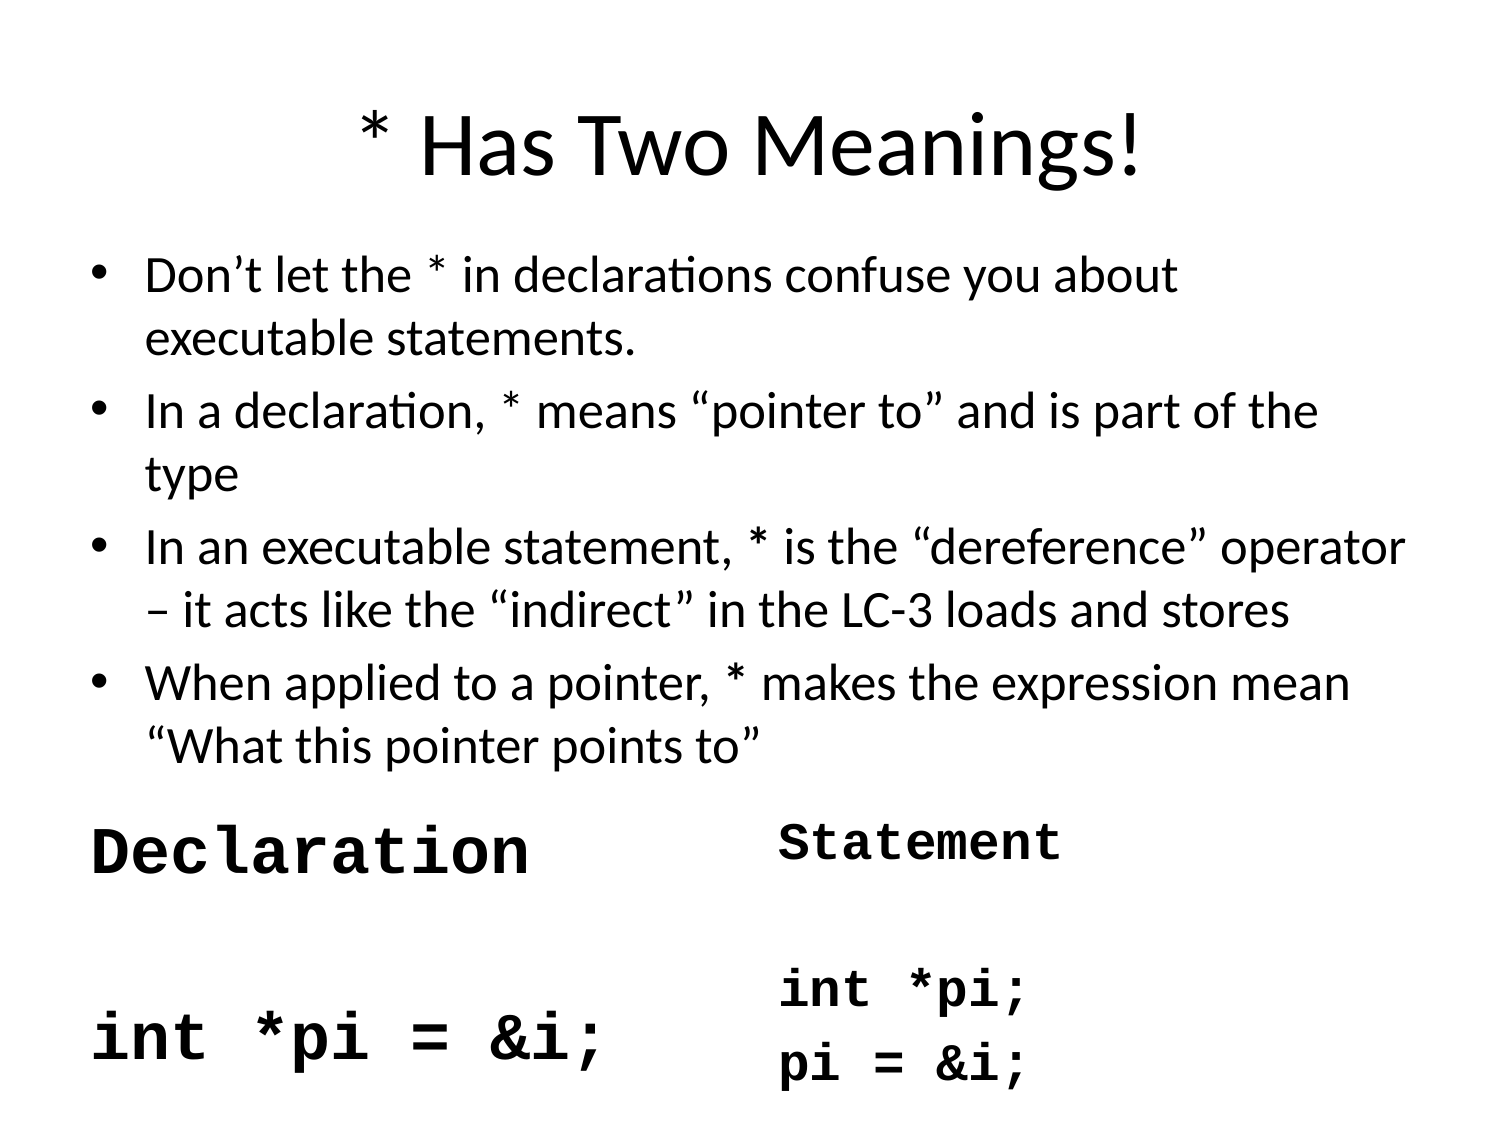

# * Has Two Meanings!
Don’t let the * in declarations confuse you about executable statements.
In a declaration, * means “pointer to” and is part of the type
In an executable statement, * is the “dereference” operator – it acts like the “indirect” in the LC-3 loads and stores
When applied to a pointer, * makes the expression mean “What this pointer points to”

Declaration

int *pi = &i;
Statement

int *pi;
pi = &i;